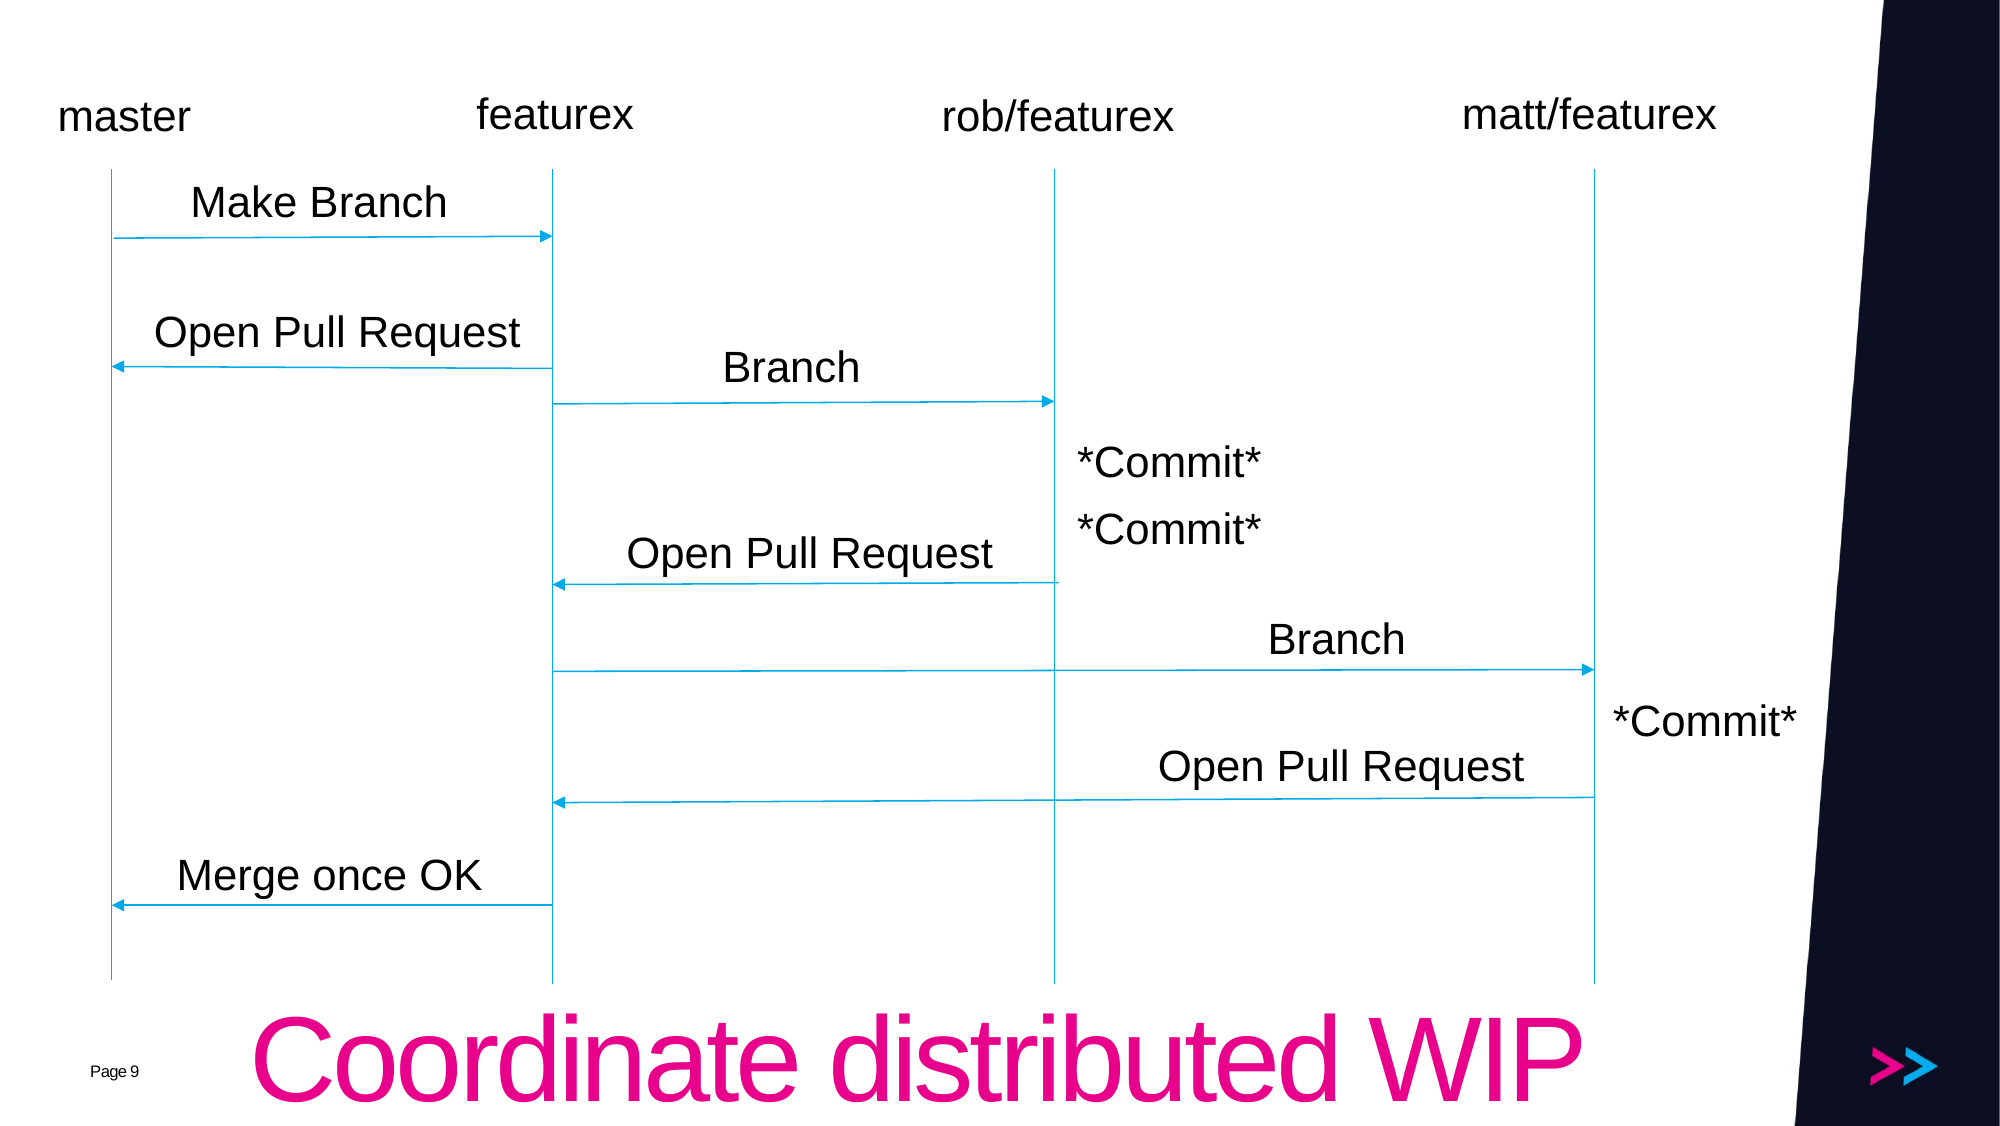

matt/featurex
featurex
master
rob/featurex
Make Branch
Open Pull Request
Branch
*Commit*
*Commit*
Open Pull Request
Branch
*Commit*
Open Pull Request
Merge once OK
# Coordinate distributed WIP
9